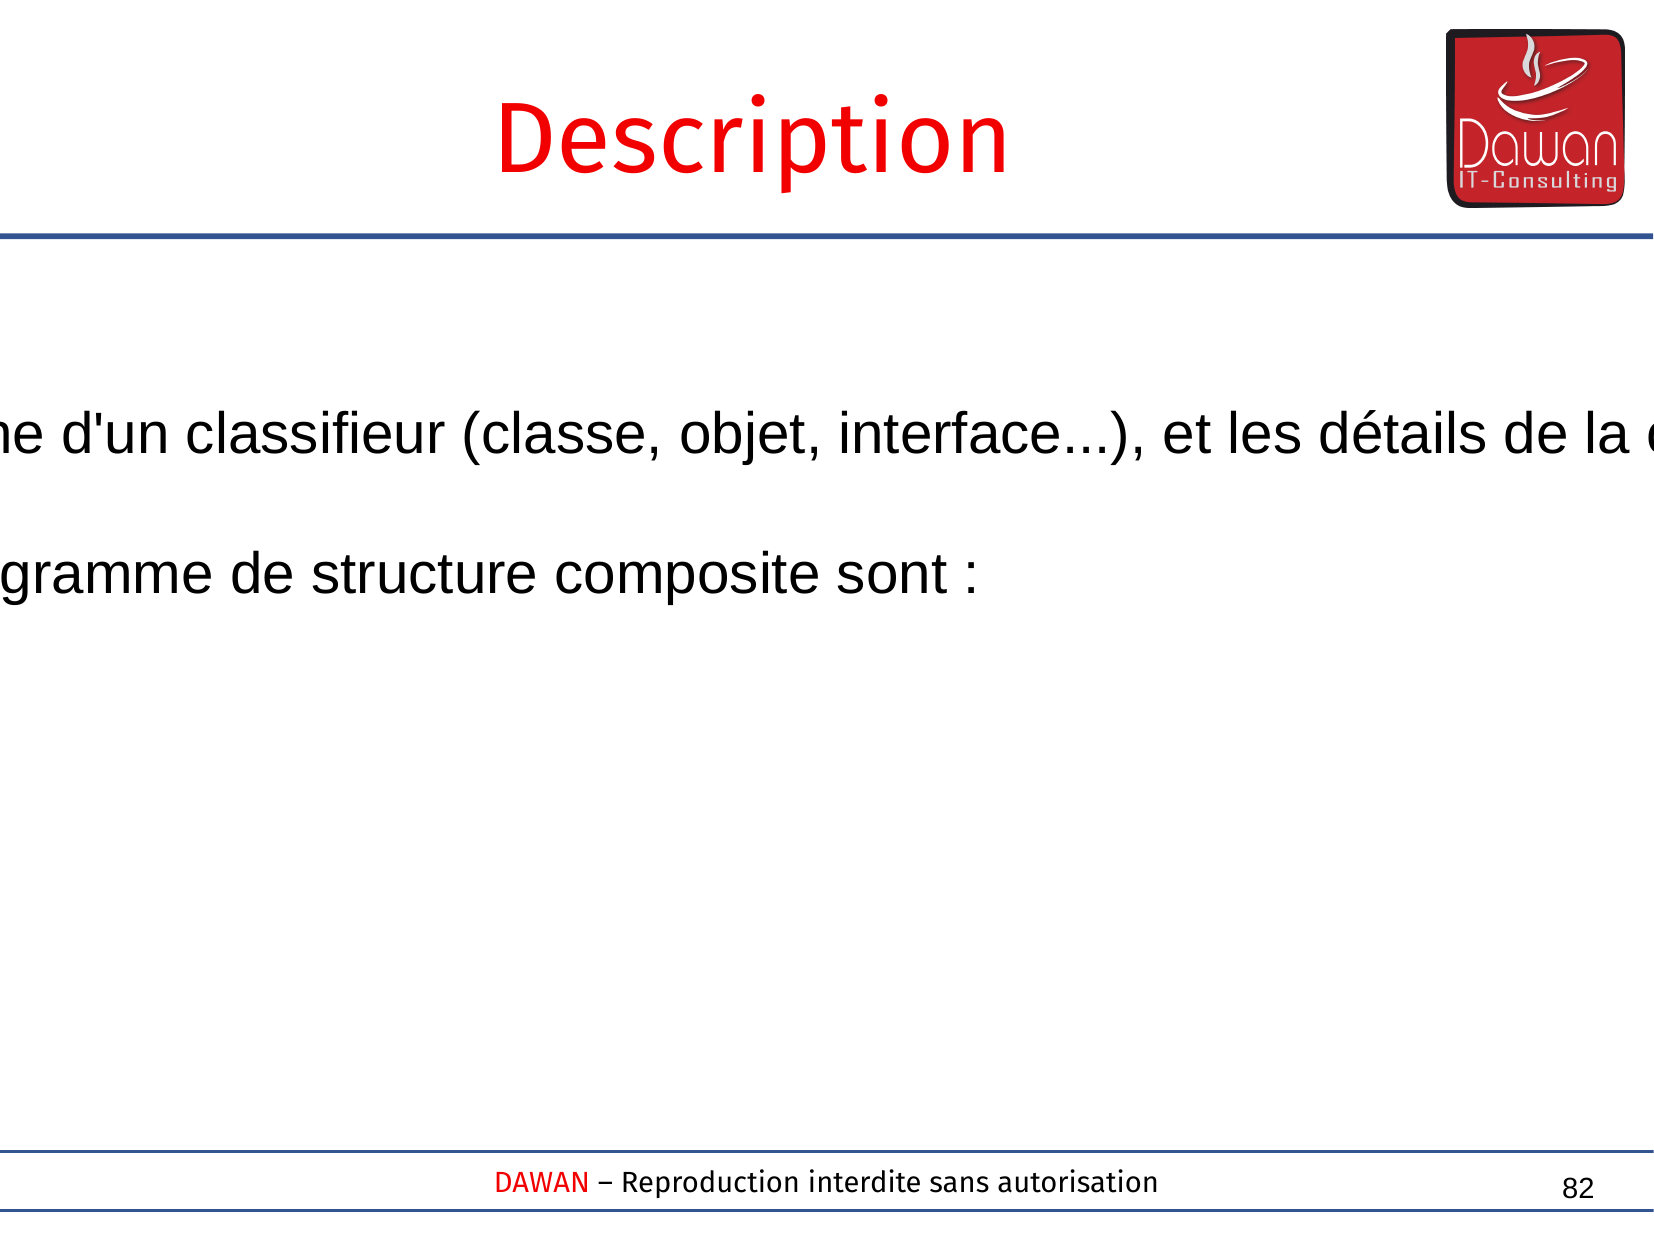

Description
- Existe depuis UML 2.0

- Décrire la structure interne d'un classifieur (classe, objet, interface...), et les détails de la collaboration avec d'autres

- Les éléments clés du diagramme de structure composite sont :
 Classifieurs structurés
 Parties
 Ports
 Connecteurs
 Collaborations.
82